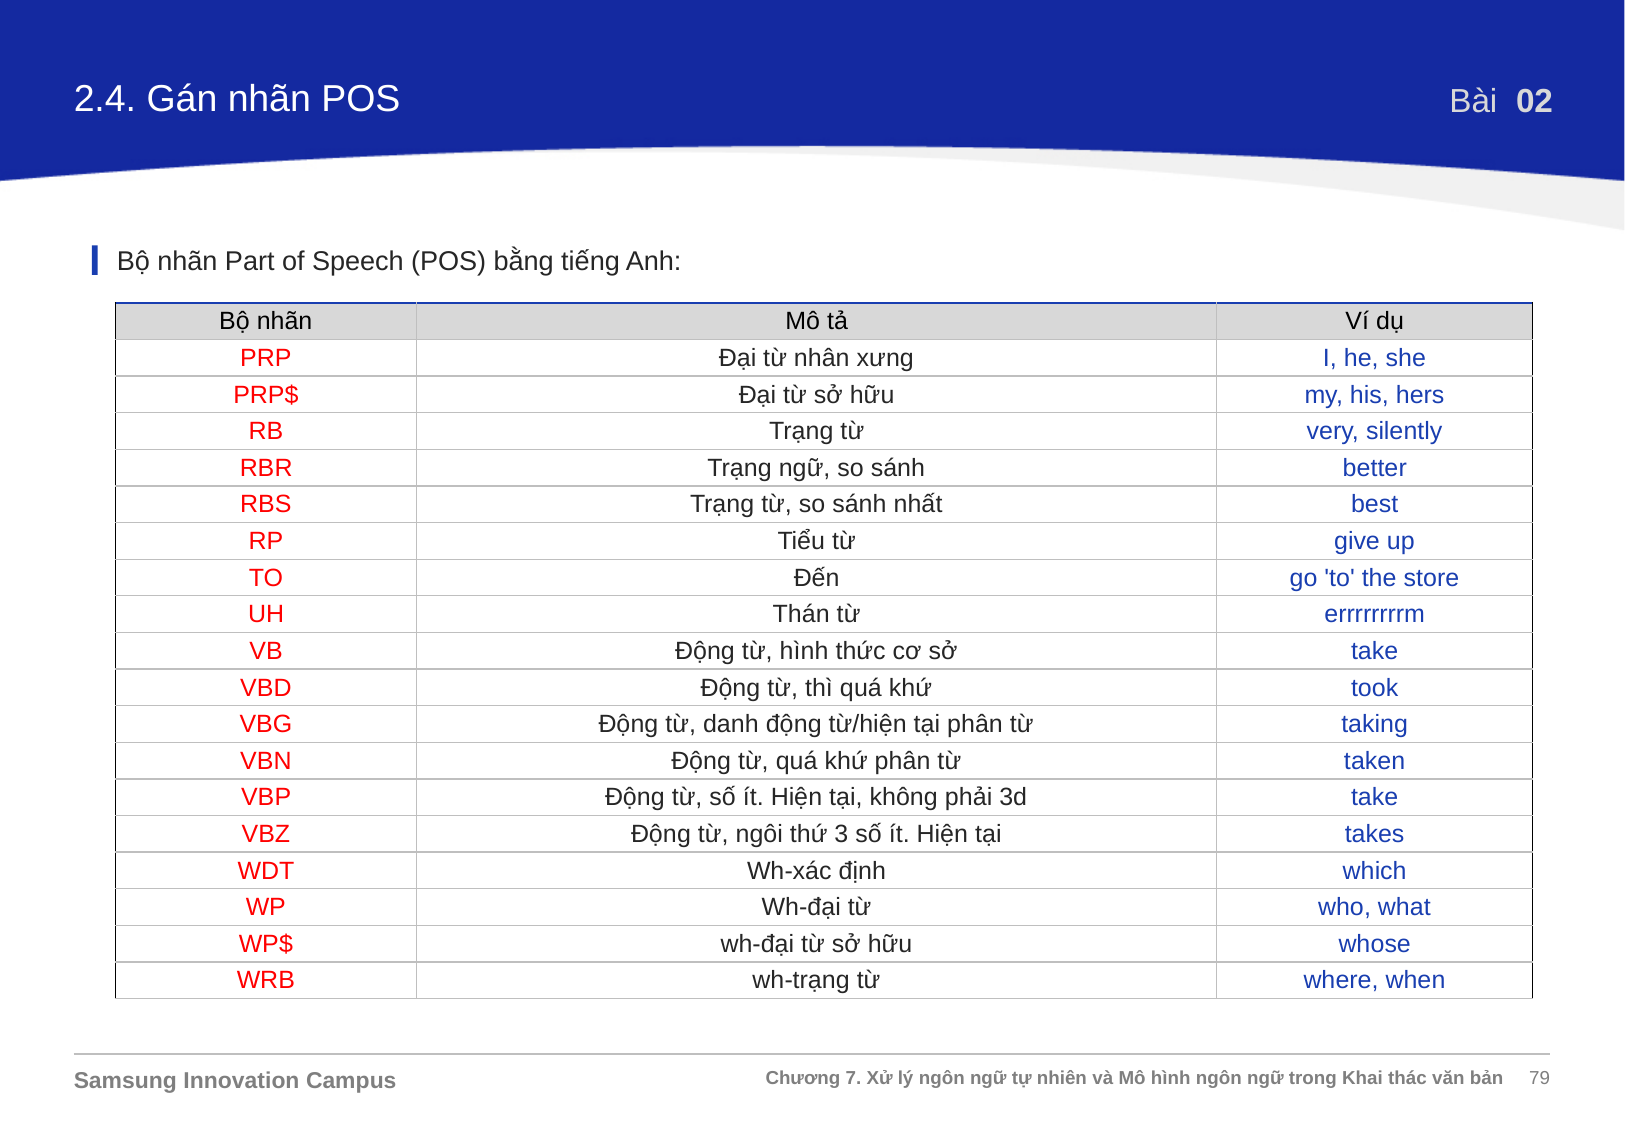

2.4. Gán nhãn POS
Bài  02
Bộ nhãn Part of Speech (POS) bằng tiếng Anh:

| Bộ nhãn | Mô tả | Ví dụ |
| --- | --- | --- |
| PRP | Đại từ nhân xưng | I, he, she |
| PRP$ | Đại từ sở hữu | my, his, hers |
| RB | Trạng từ | very, silently |
| RBR | Trạng ngữ, so sánh | better |
| RBS | Trạng từ, so sánh nhất | best |
| RP | Tiểu từ | give up |
| TO | Đến | go 'to' the store |
| UH | Thán từ | errrrrrrrm |
| VB | Động từ, hình thức cơ sở | take |
| VBD | Động từ, thì quá khứ | took |
| VBG | Động từ, danh động từ/hiện tại phân từ | taking |
| VBN | Động từ, quá khứ phân từ | taken |
| VBP | Động từ, số ít. Hiện tại, không phải 3d | take |
| VBZ | Động từ, ngôi thứ 3 số ít. Hiện tại | takes |
| WDT | Wh-xác định | which |
| WP | Wh-đại từ | who, what |
| WP$ | wh-đại từ sở hữu | whose |
| WRB | wh-trạng từ | where, when |